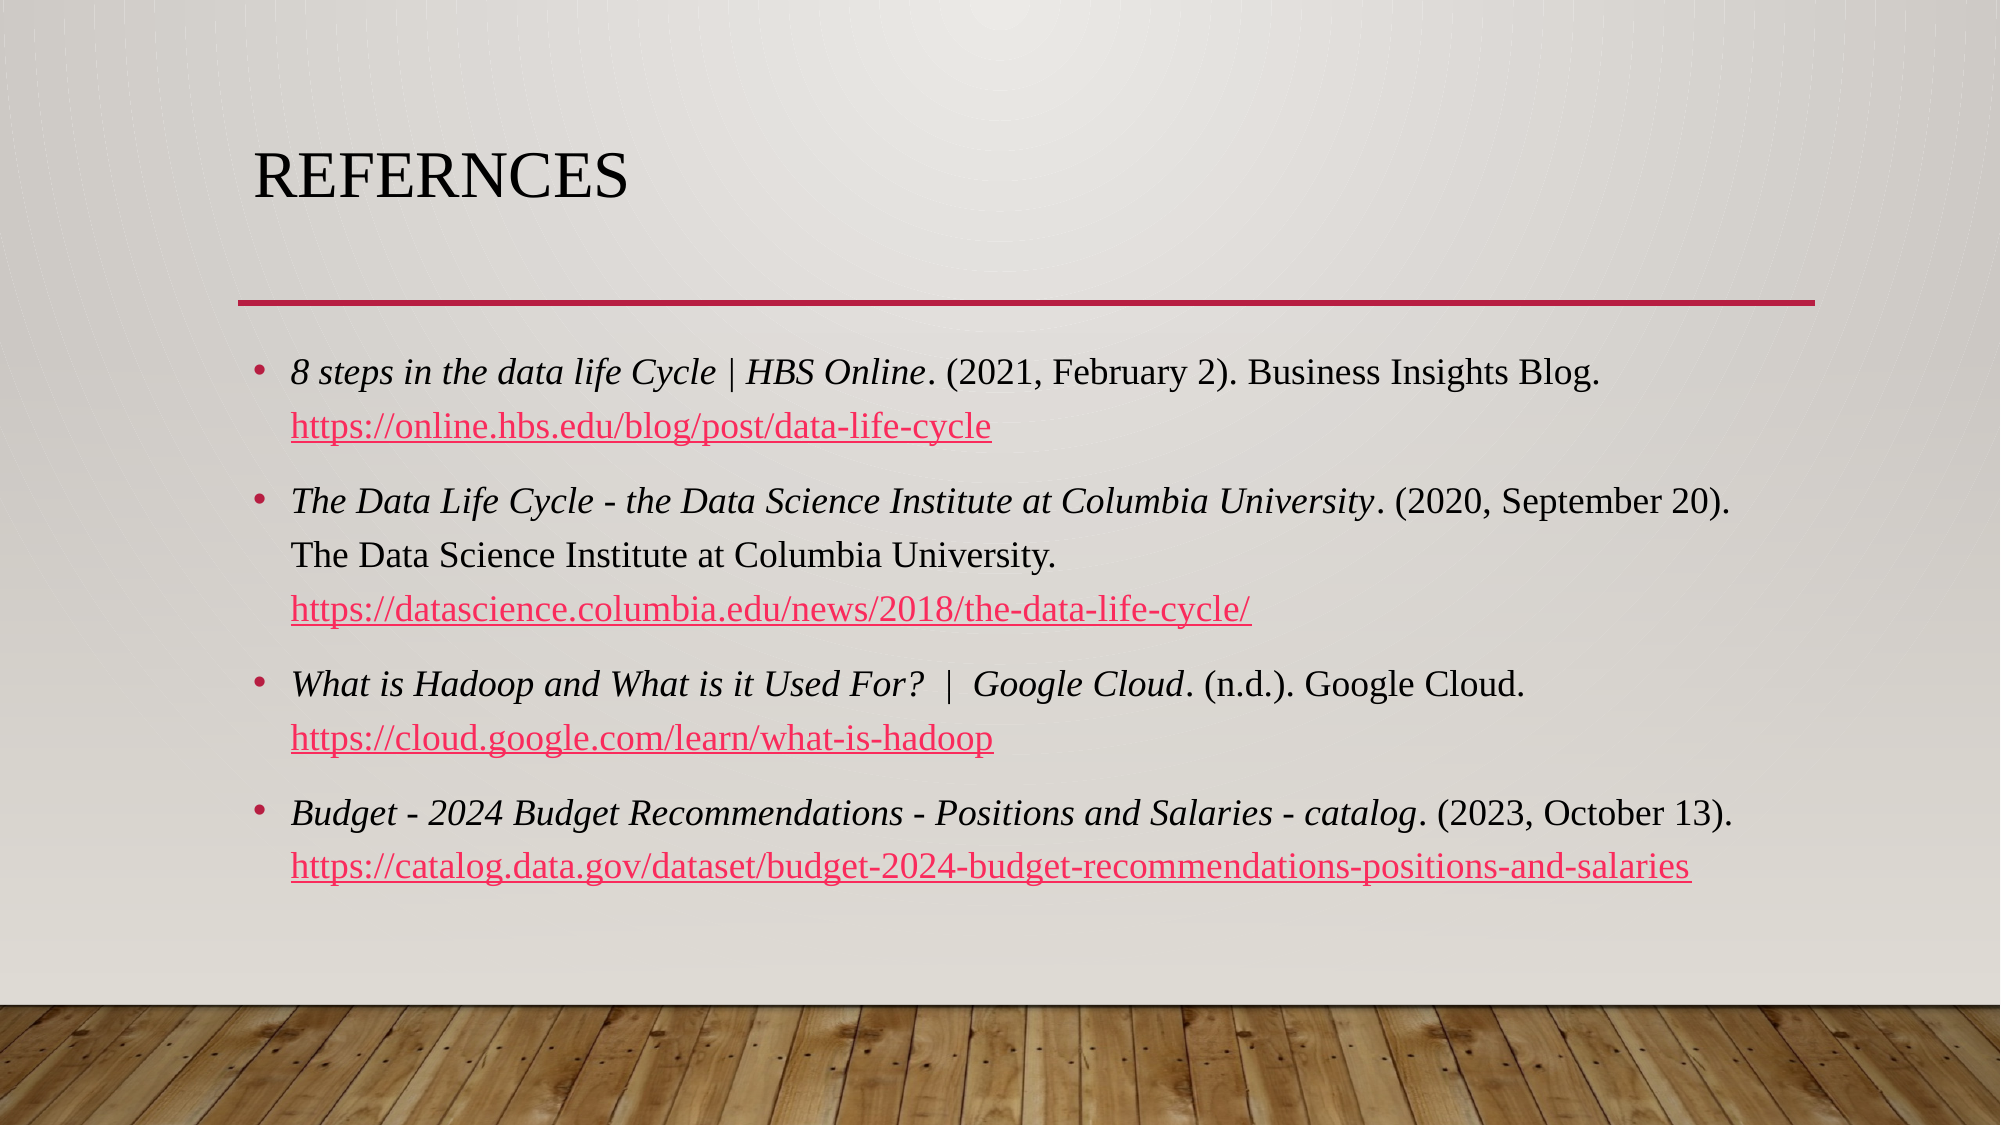

# REFERNCES
8 steps in the data life Cycle | HBS Online. (2021, February 2). Business Insights Blog. https://online.hbs.edu/blog/post/data-life-cycle
The Data Life Cycle - the Data Science Institute at Columbia University. (2020, September 20). The Data Science Institute at Columbia University. https://datascience.columbia.edu/news/2018/the-data-life-cycle/
What is Hadoop and What is it Used For?  |  Google Cloud. (n.d.). Google Cloud. https://cloud.google.com/learn/what-is-hadoop
Budget - 2024 Budget Recommendations - Positions and Salaries - catalog. (2023, October 13). https://catalog.data.gov/dataset/budget-2024-budget-recommendations-positions-and-salaries